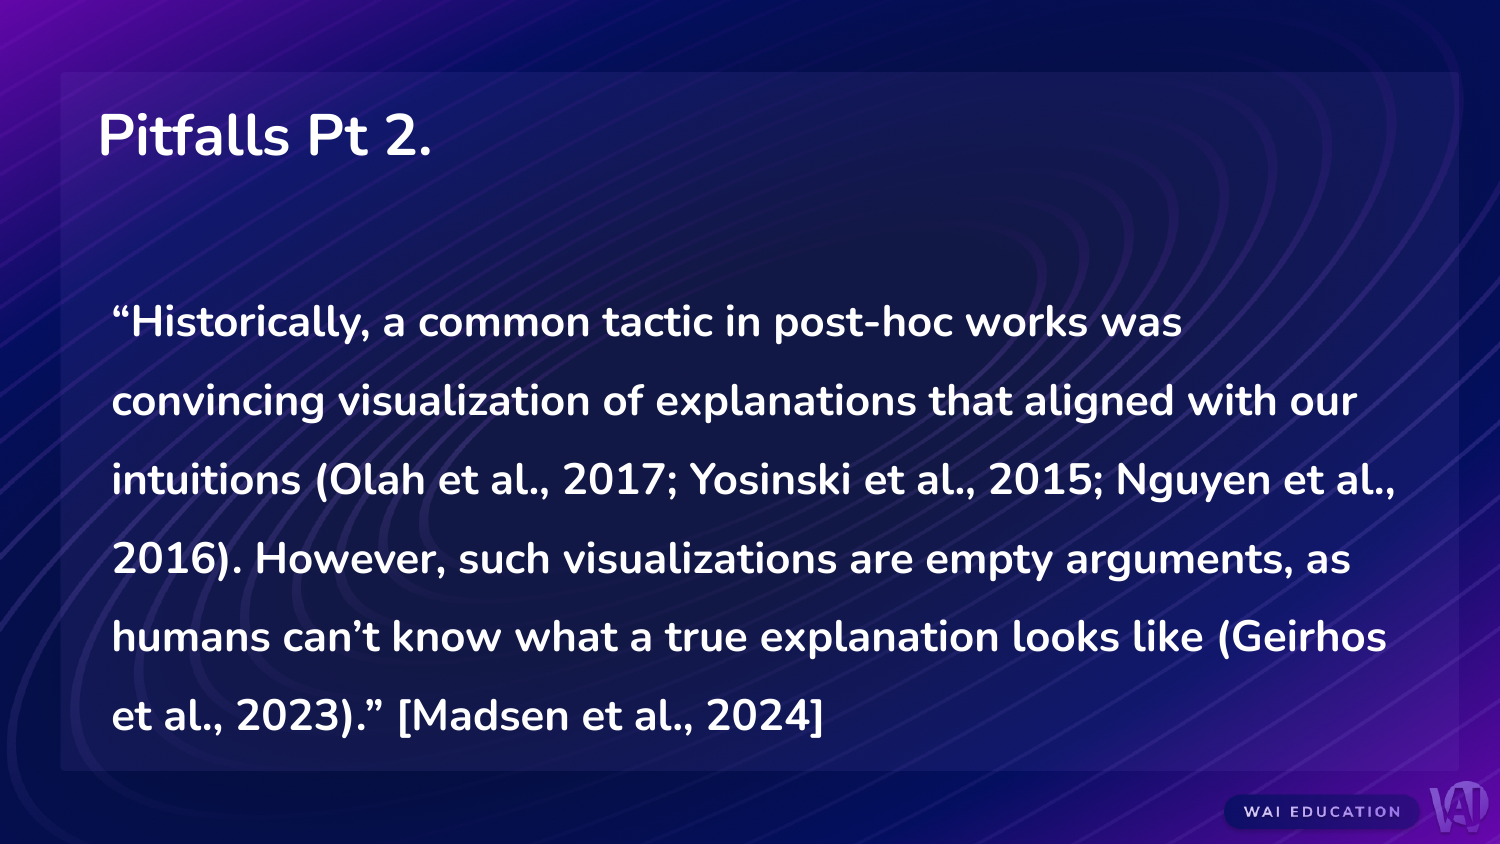

Pitfalls Pt 2.
“Historically, a common tactic in post-hoc works was convincing visualization of explanations that aligned with our intuitions (Olah et al., 2017; Yosinski et al., 2015; Nguyen et al., 2016). However, such visualizations are empty arguments, as humans can’t know what a true explanation looks like (Geirhos et al., 2023).” [Madsen et al., 2024]